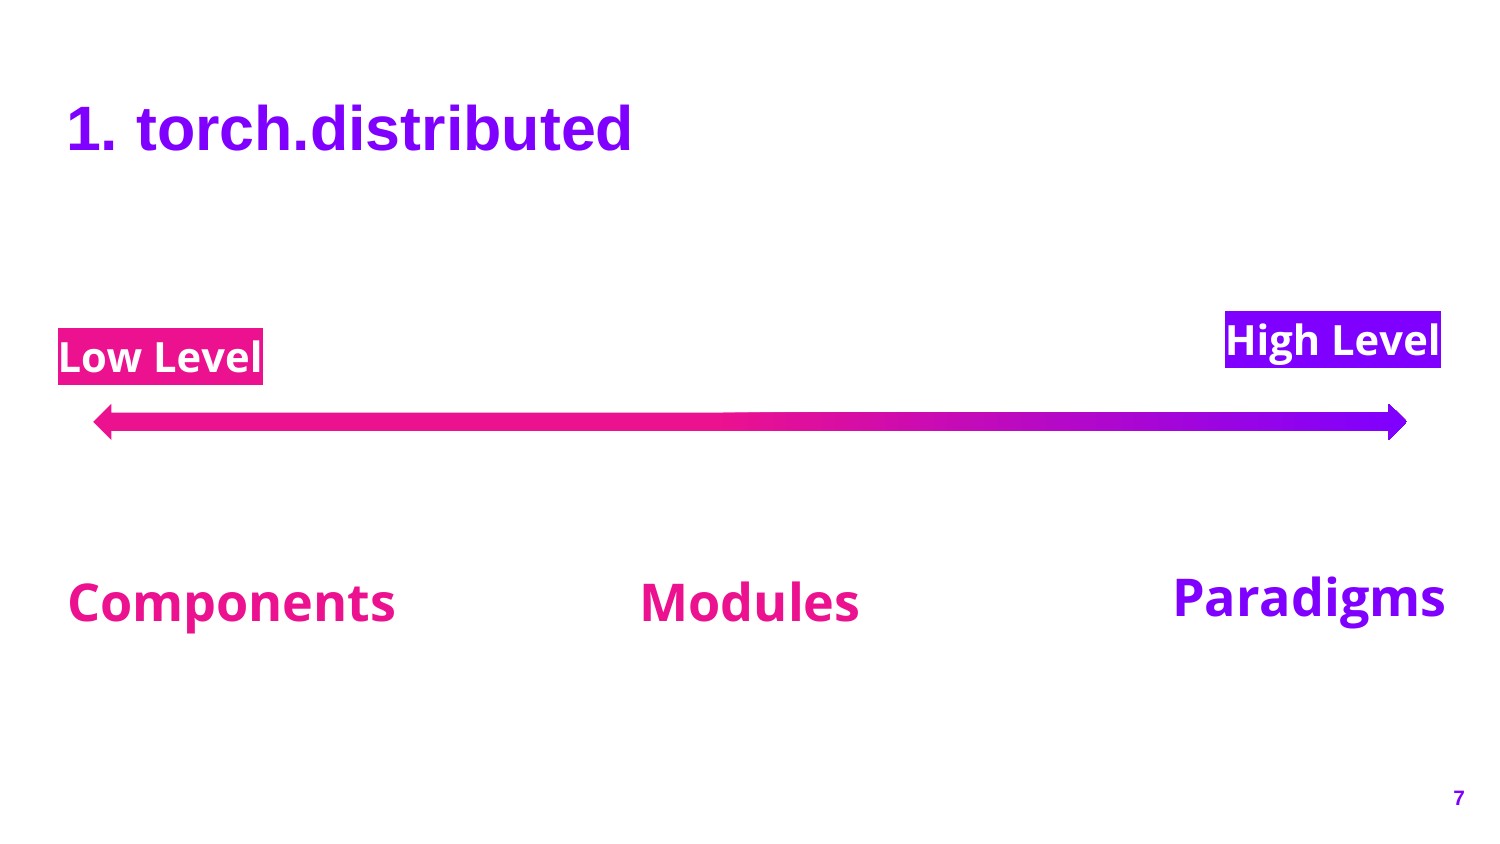

# 1. torch.distributed
Low Level
High Level

Paradigms
Components
Modules
7